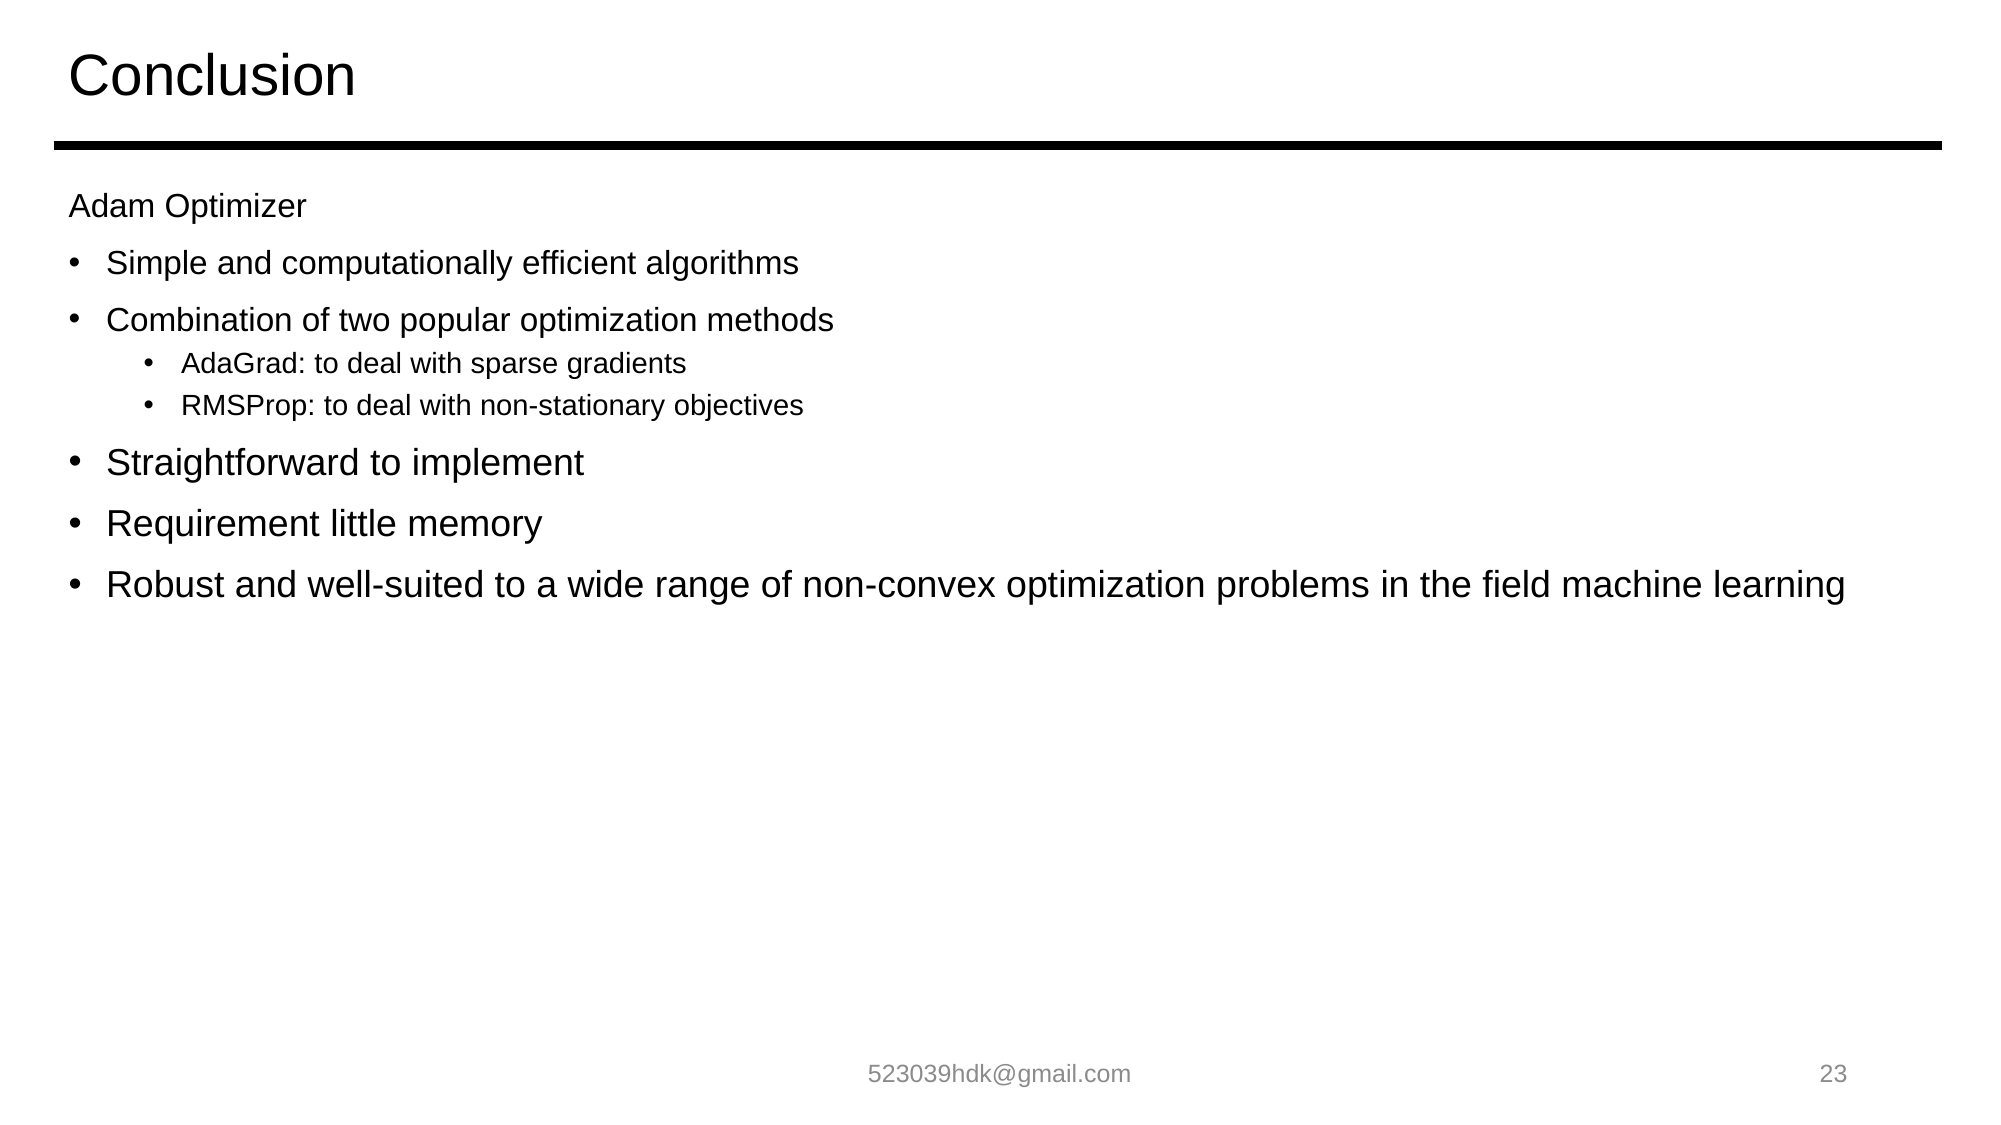

Conclusion
Adam Optimizer
Simple and computationally efficient algorithms
Combination of two popular optimization methods
AdaGrad: to deal with sparse gradients
RMSProp: to deal with non-stationary objectives
Straightforward to implement
Requirement little memory
Robust and well-suited to a wide range of non-convex optimization problems in the field machine learning

523039hdk@gmail.com
23